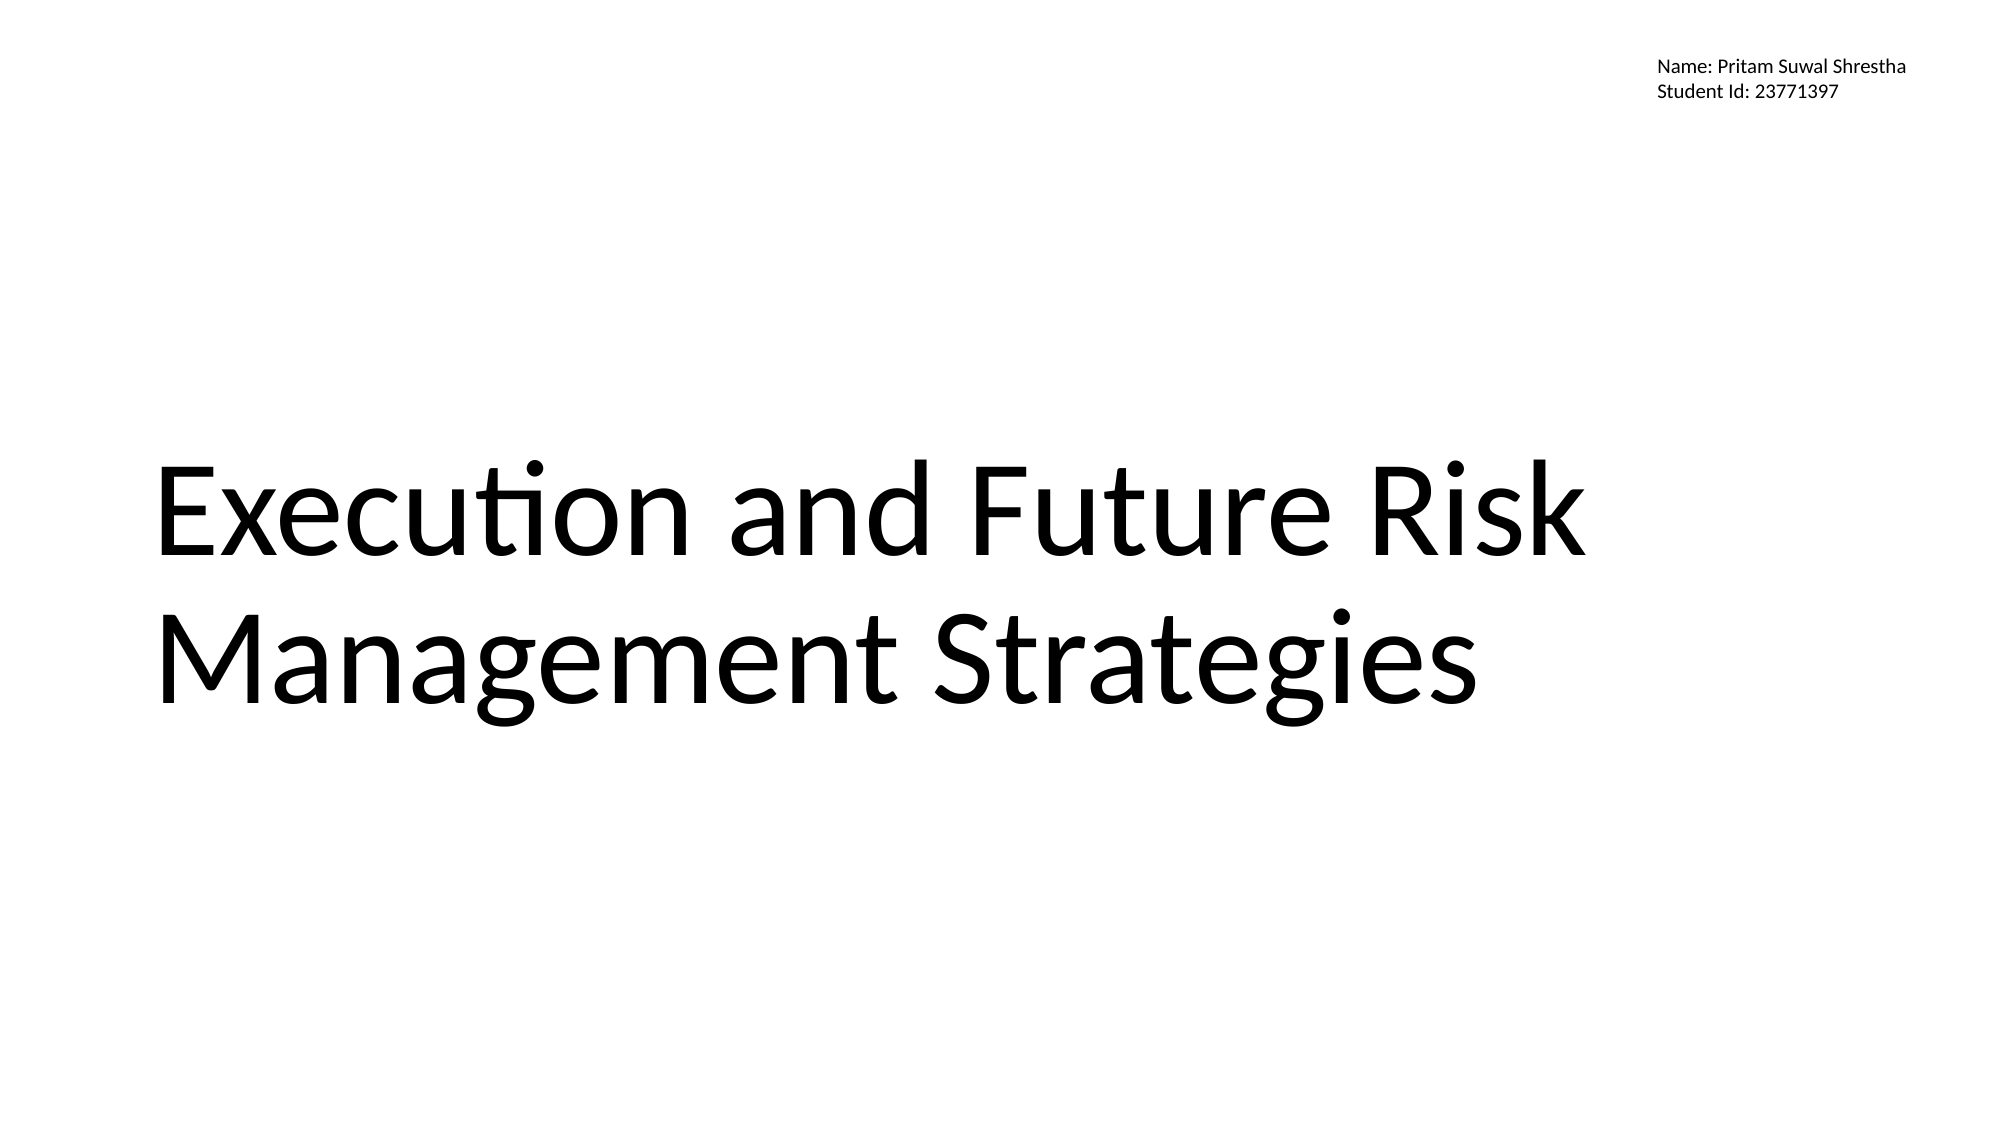

Name: Pritam Suwal Shrestha
Student Id: 23771397
# Execution and Future Risk Management Strategies